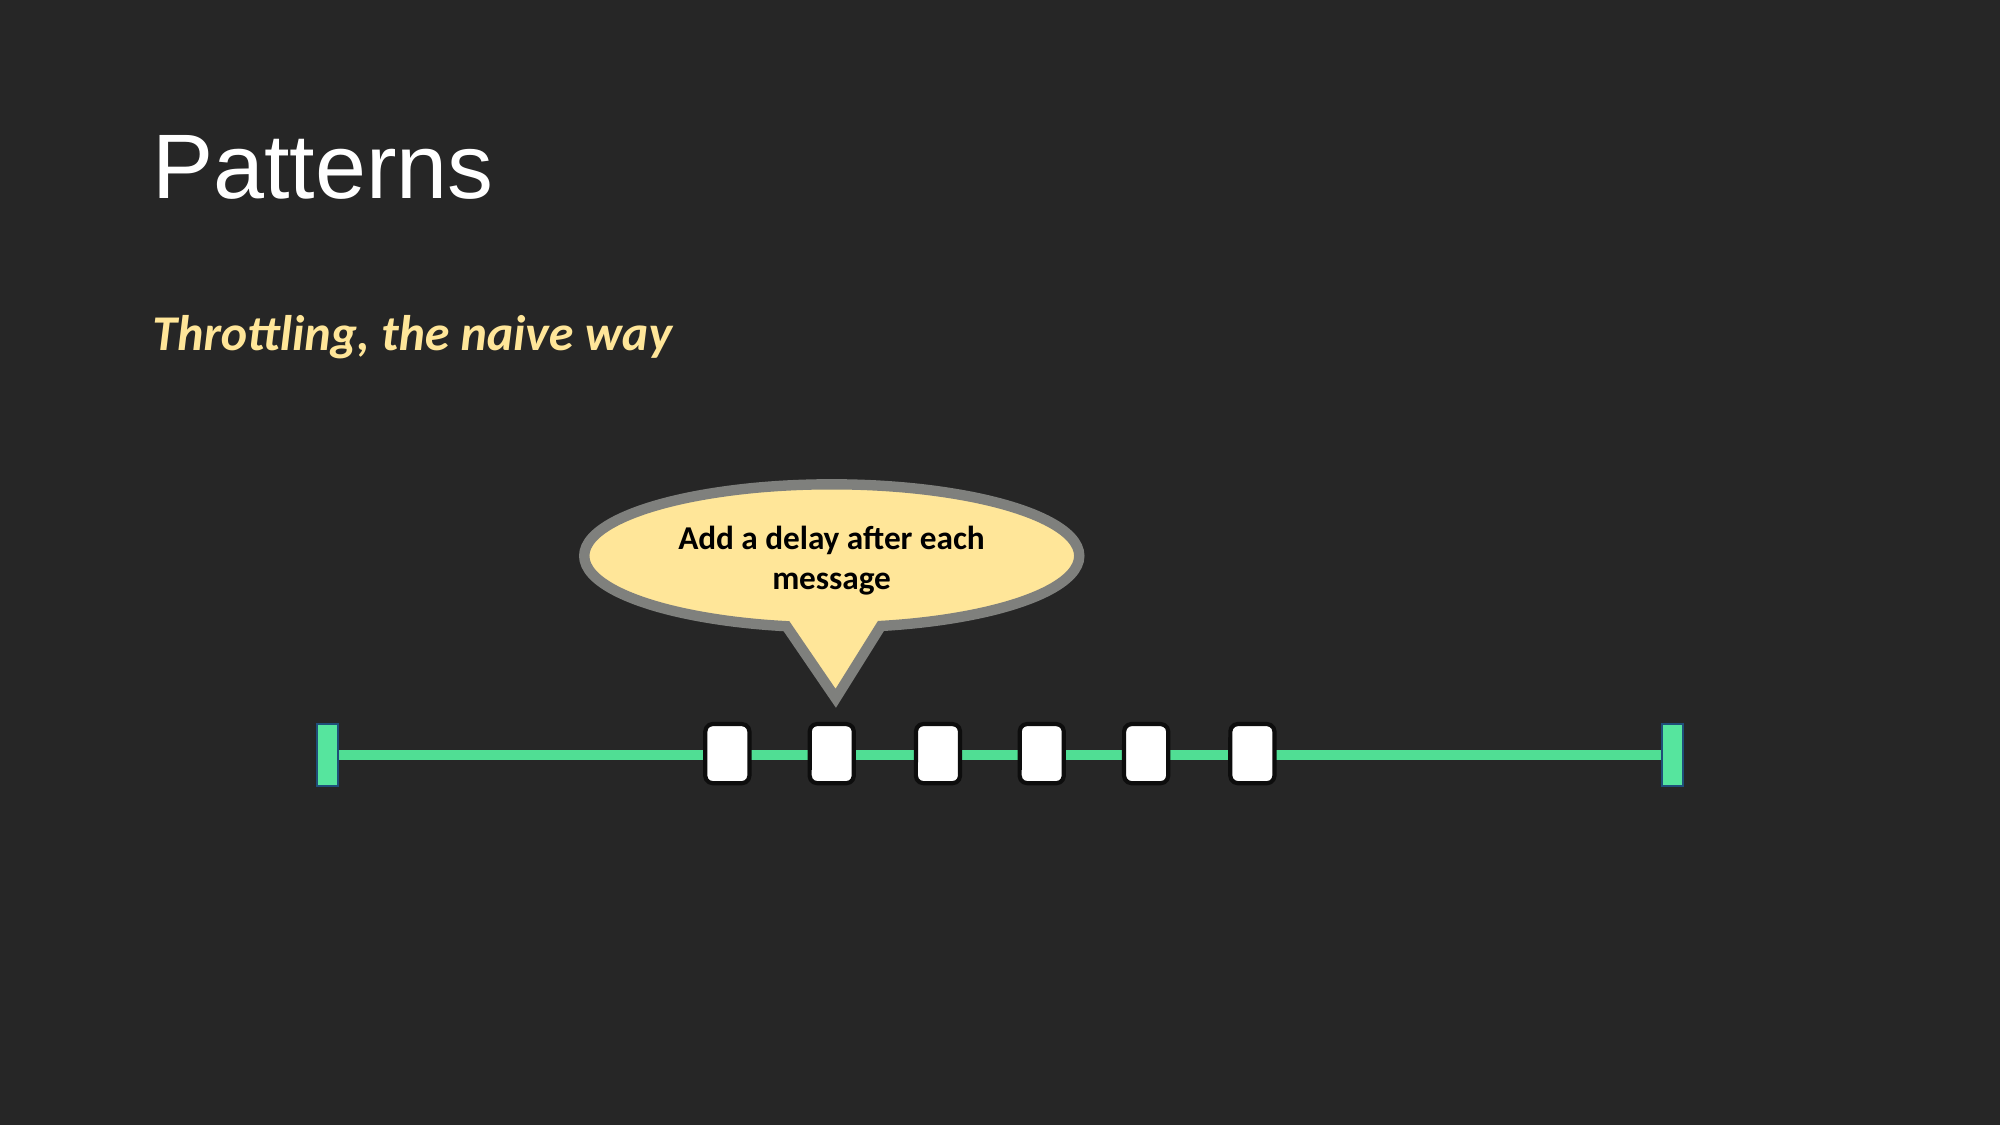

# Patterns
Throttling, the naive way
Add a delay after each message